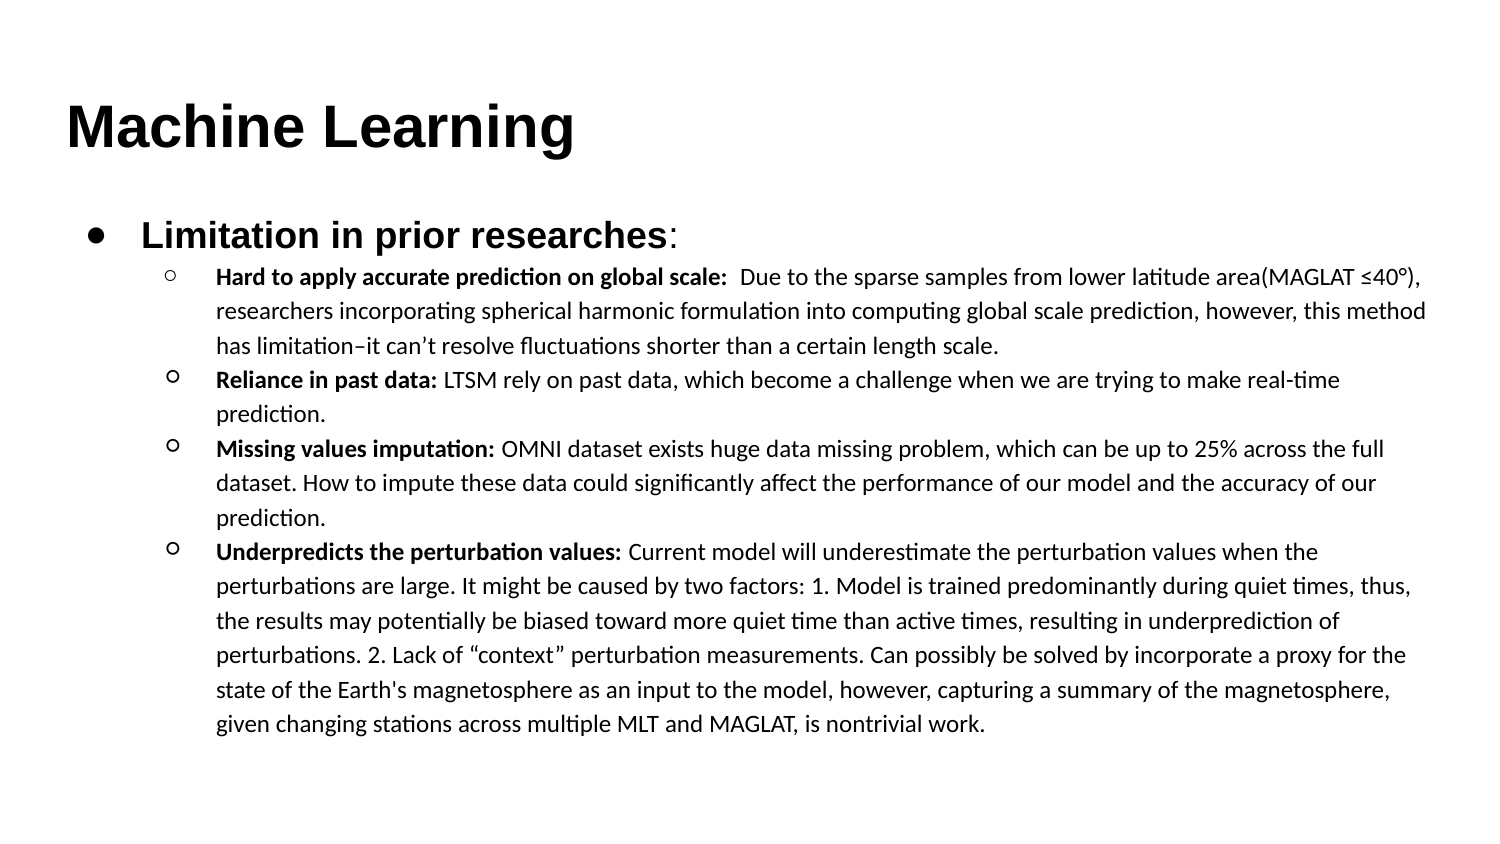

# Machine Learning
Limitation in prior researches:
Hard to apply accurate prediction on global scale:  Due to the sparse samples from lower latitude area(MAGLAT ≤40°), researchers incorporating spherical harmonic formulation into computing global scale prediction, however, this method has limitation–it can’t resolve fluctuations shorter than a certain length scale.
Reliance in past data: LTSM rely on past data, which become a challenge when we are trying to make real-time prediction.
Missing values imputation: OMNI dataset exists huge data missing problem, which can be up to 25% across the full dataset. How to impute these data could significantly affect the performance of our model and the accuracy of our prediction.
Underpredicts the perturbation values: Current model will underestimate the perturbation values when the perturbations are large. It might be caused by two factors: 1. Model is trained predominantly during quiet times, thus, the results may potentially be biased toward more quiet time than active times, resulting in underprediction of perturbations. 2. Lack of “context” perturbation measurements. Can possibly be solved by incorporate a proxy for the state of the Earth's magnetosphere as an input to the model, however, capturing a summary of the magnetosphere, given changing stations across multiple MLT and MAGLAT, is nontrivial work.